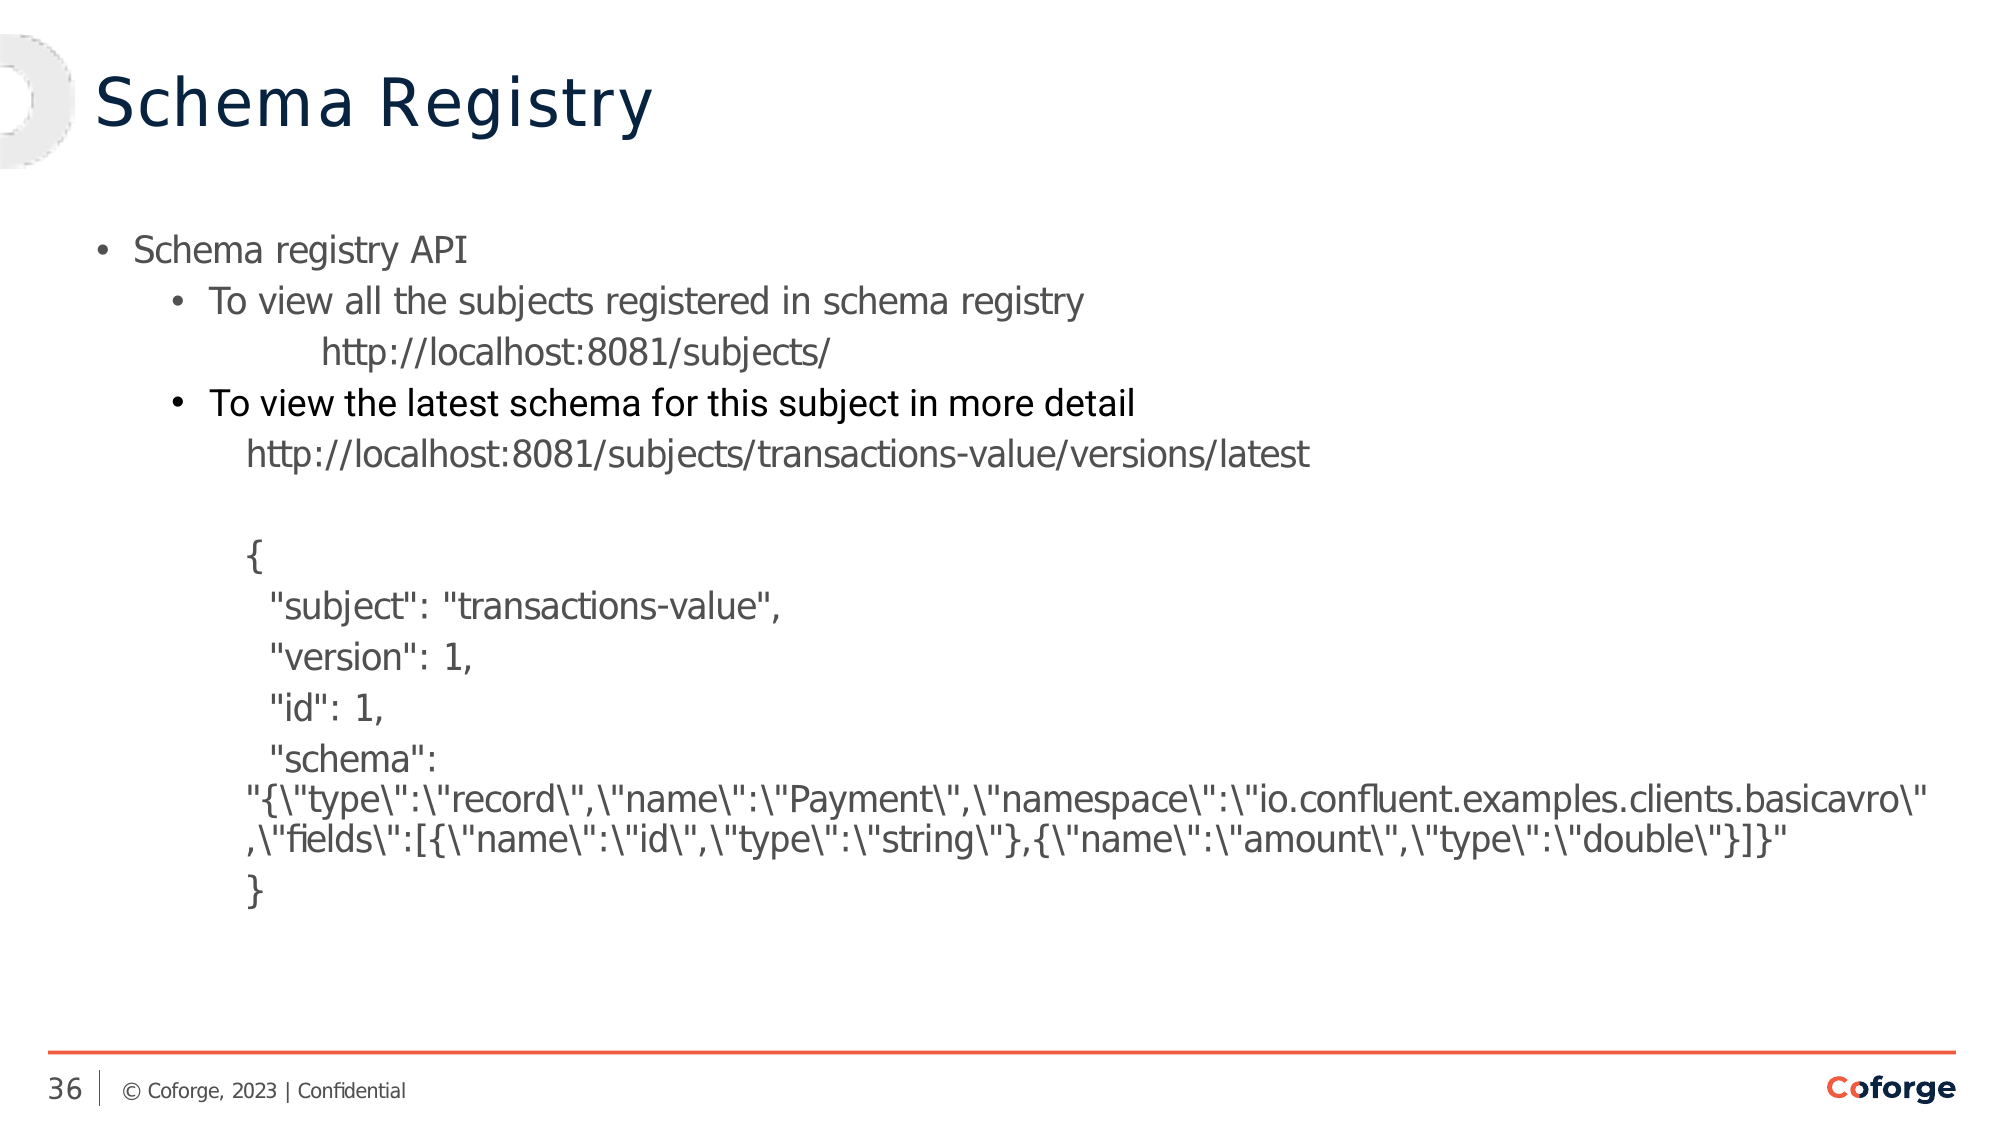

# Schema Registry
Schema registry API
To view all the subjects registered in schema registry
	http://localhost:8081/subjects/
To view the latest schema for this subject in more detail
http://localhost:8081/subjects/transactions-value/versions/latest

{
  "subject": "transactions-value",
  "version": 1,
  "id": 1,
  "schema": "{\"type\":\"record\",\"name\":\"Payment\",\"namespace\":\"io.confluent.examples.clients.basicavro\",\"fields\":[{\"name\":\"id\",\"type\":\"string\"},{\"name\":\"amount\",\"type\":\"double\"}]}"
}